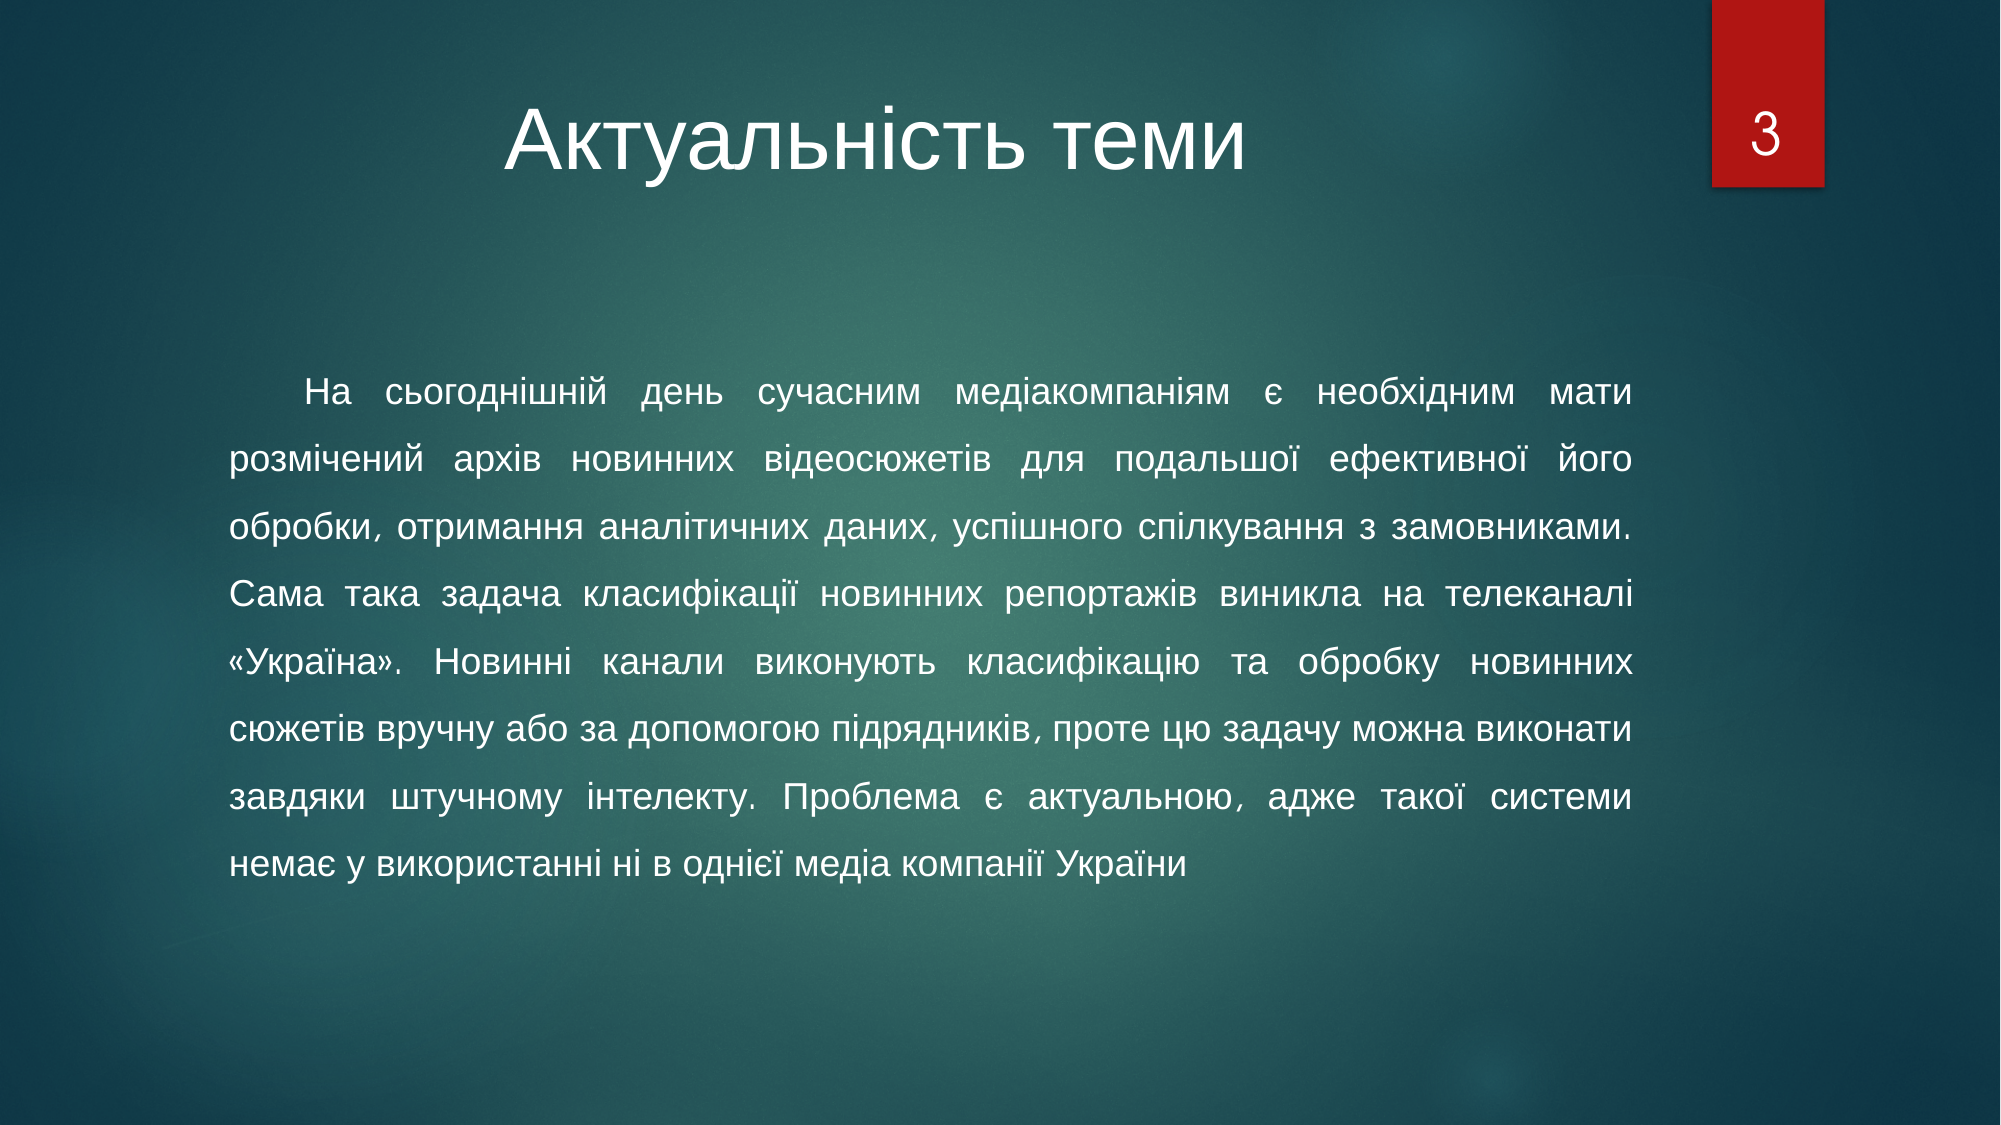

3
# Актуальність теми
На сьогоднішній день сучасним медіакомпаніям є необхідним мати розмічений архів новинних відеосюжетів для подальшої ефективної його обробки, отримання аналітичних даних, успішного спілкування з замовниками. Сама така задача класифікації новинних репортажів виникла на телеканалі «Україна». Новинні канали виконують класифікацію та обробку новинних сюжетів вручну або за допомогою підрядників, проте цю задачу можна виконати завдяки штучному інтелекту. Проблема є актуальною, адже такої системи немає у використанні ні в однієї медіа компанії України